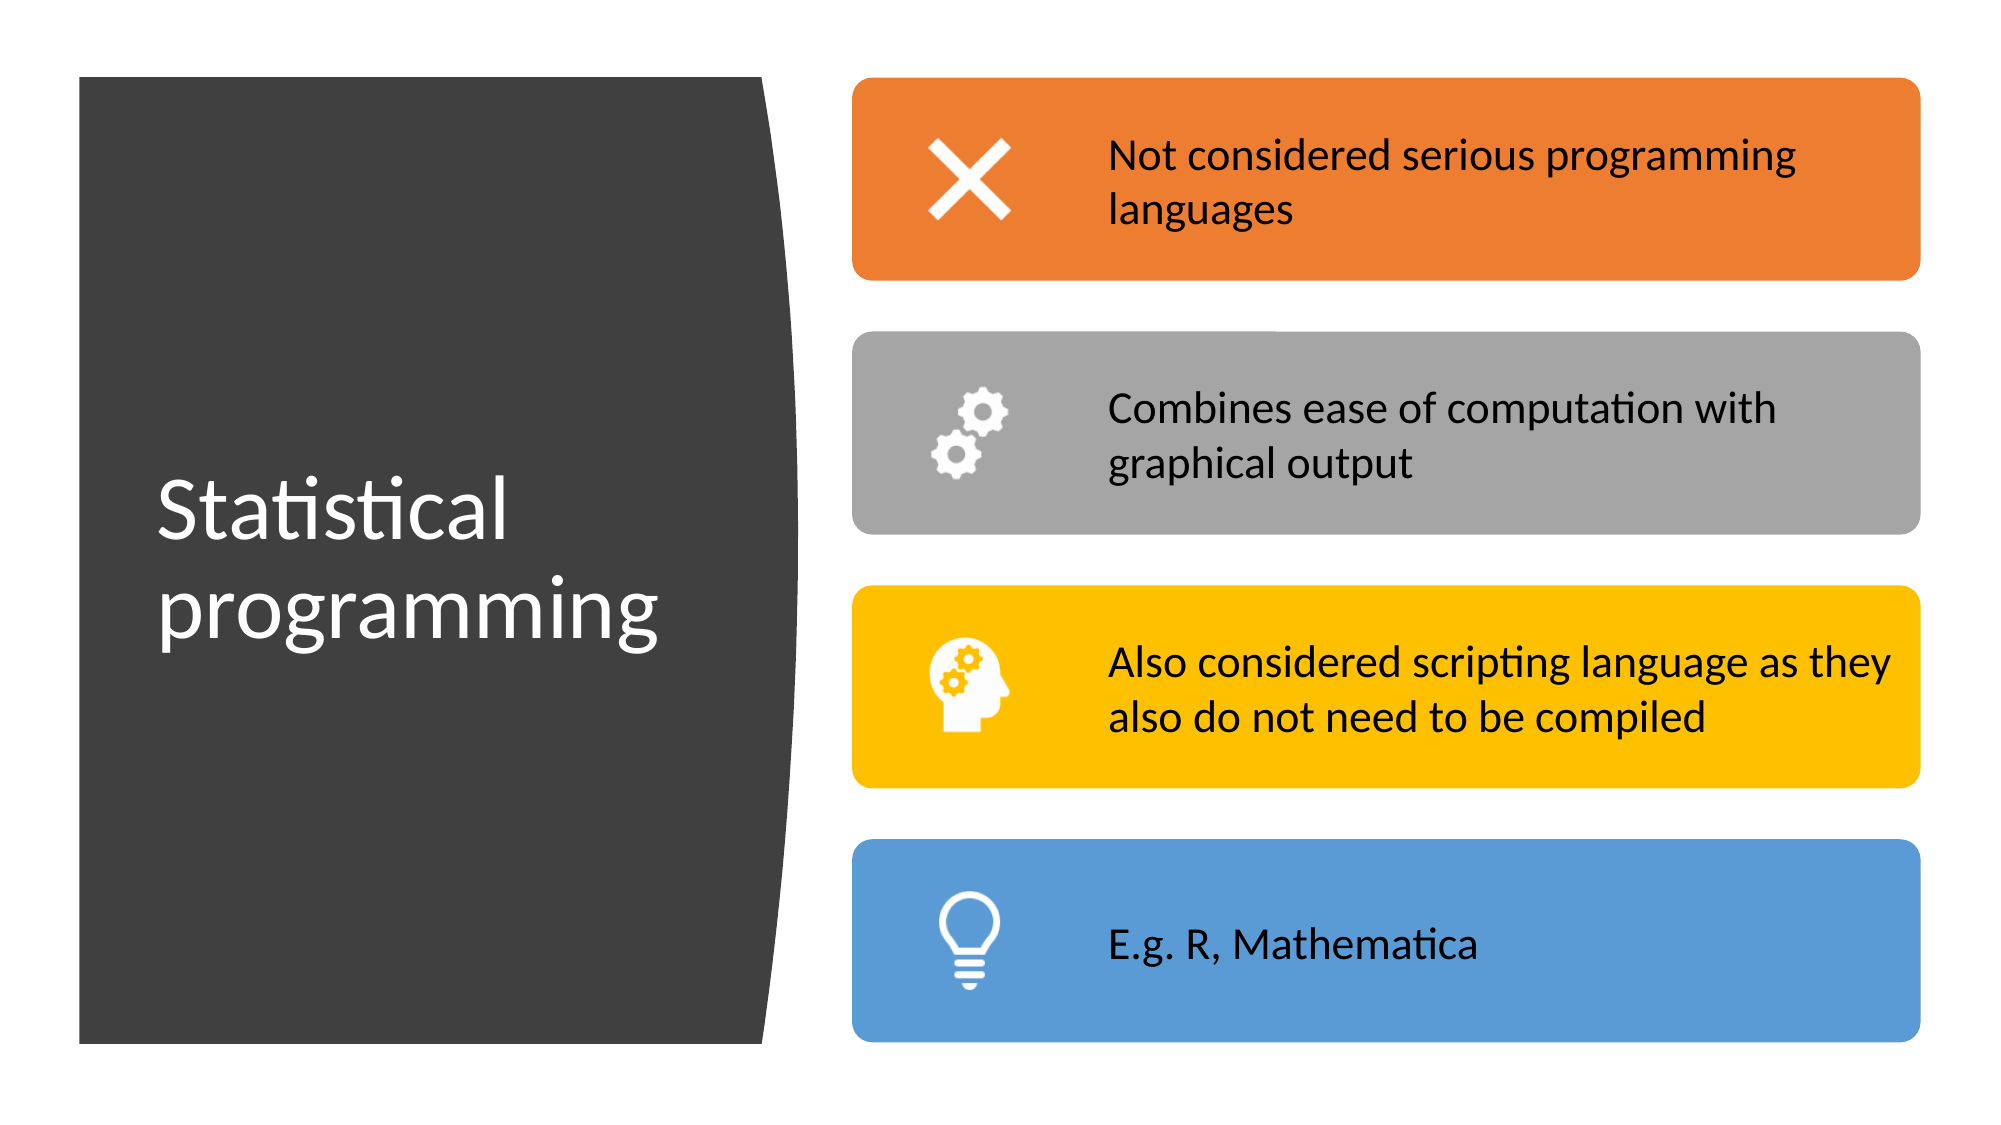

Not considered serious programming languages
Combines ease of computation with graphical output
Also considered scripting language as they also do not need to be compiled
E.g. R, Mathematica

# Statistical programming